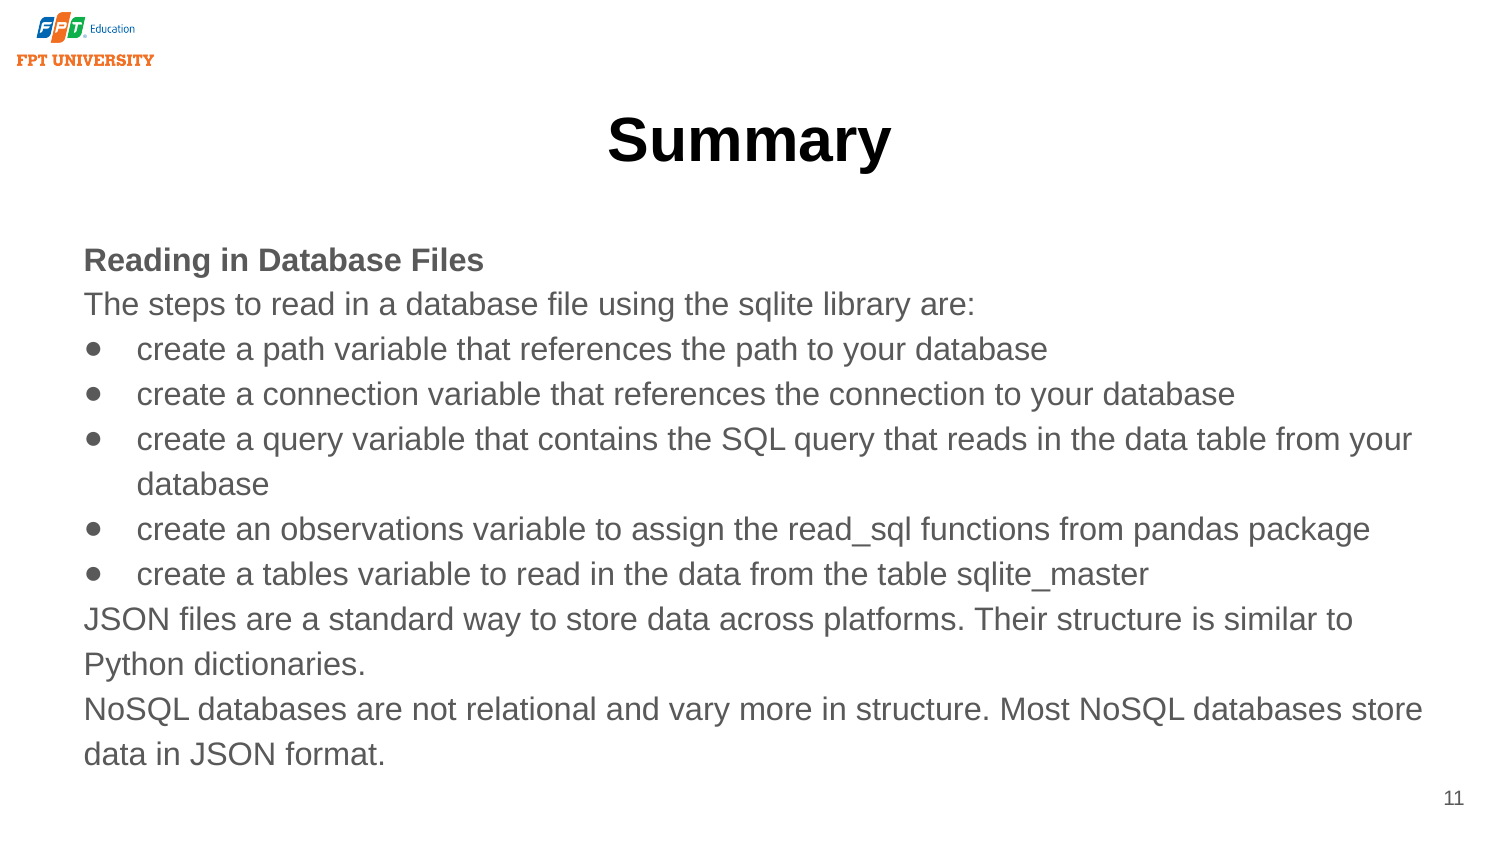

# Summary
Reading in Database Files
The steps to read in a database file using the sqlite library are:
create a path variable that references the path to your database
create a connection variable that references the connection to your database
create a query variable that contains the SQL query that reads in the data table from your database
create an observations variable to assign the read_sql functions from pandas package
create a tables variable to read in the data from the table sqlite_master
JSON files are a standard way to store data across platforms. Their structure is similar to Python dictionaries.
NoSQL databases are not relational and vary more in structure. Most NoSQL databases store data in JSON format.
11